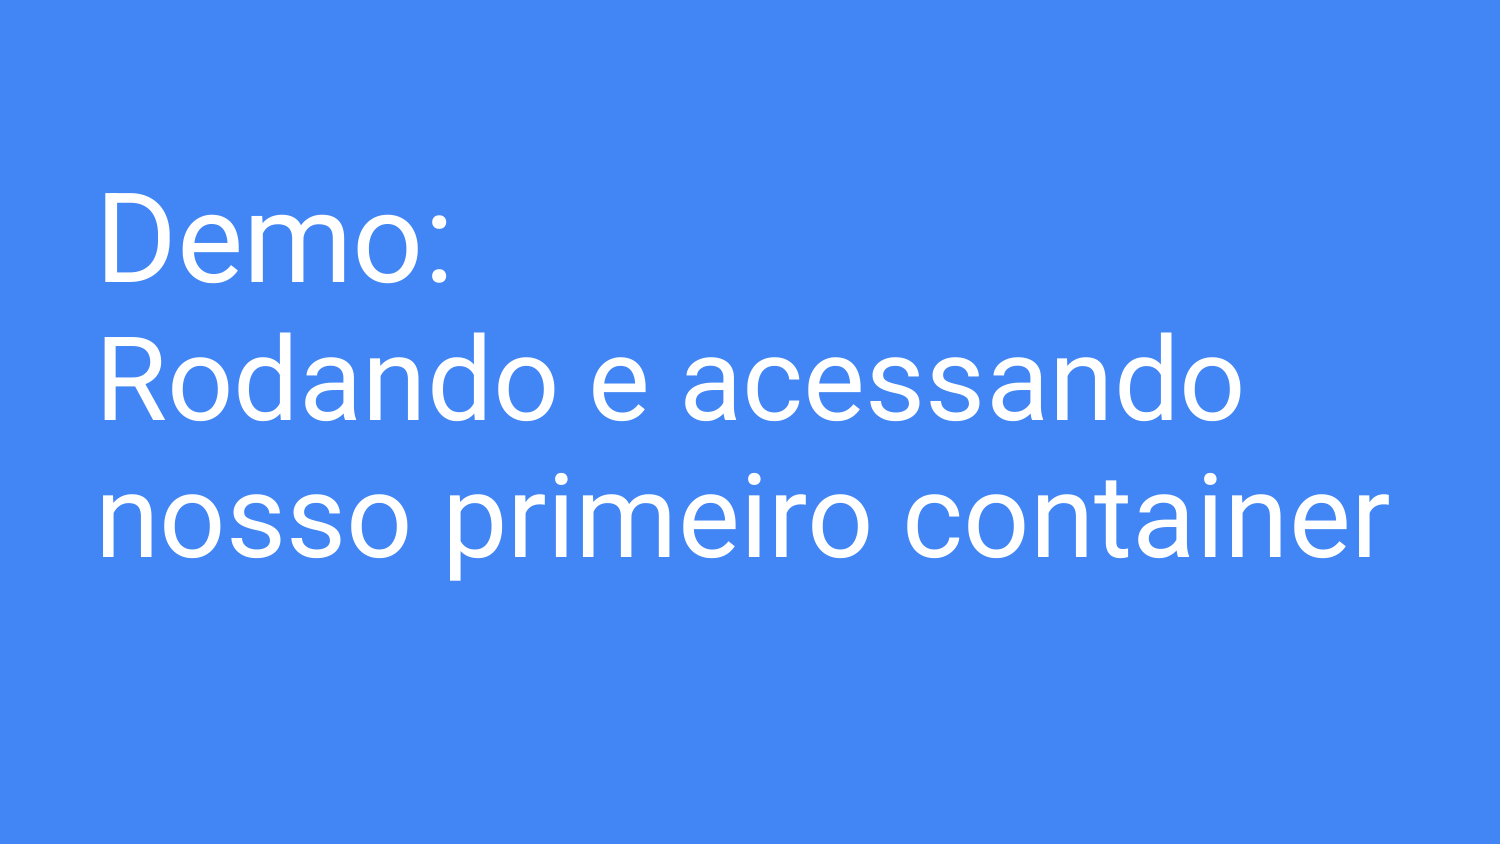

# Demo: Rodando e acessando nosso primeiro container